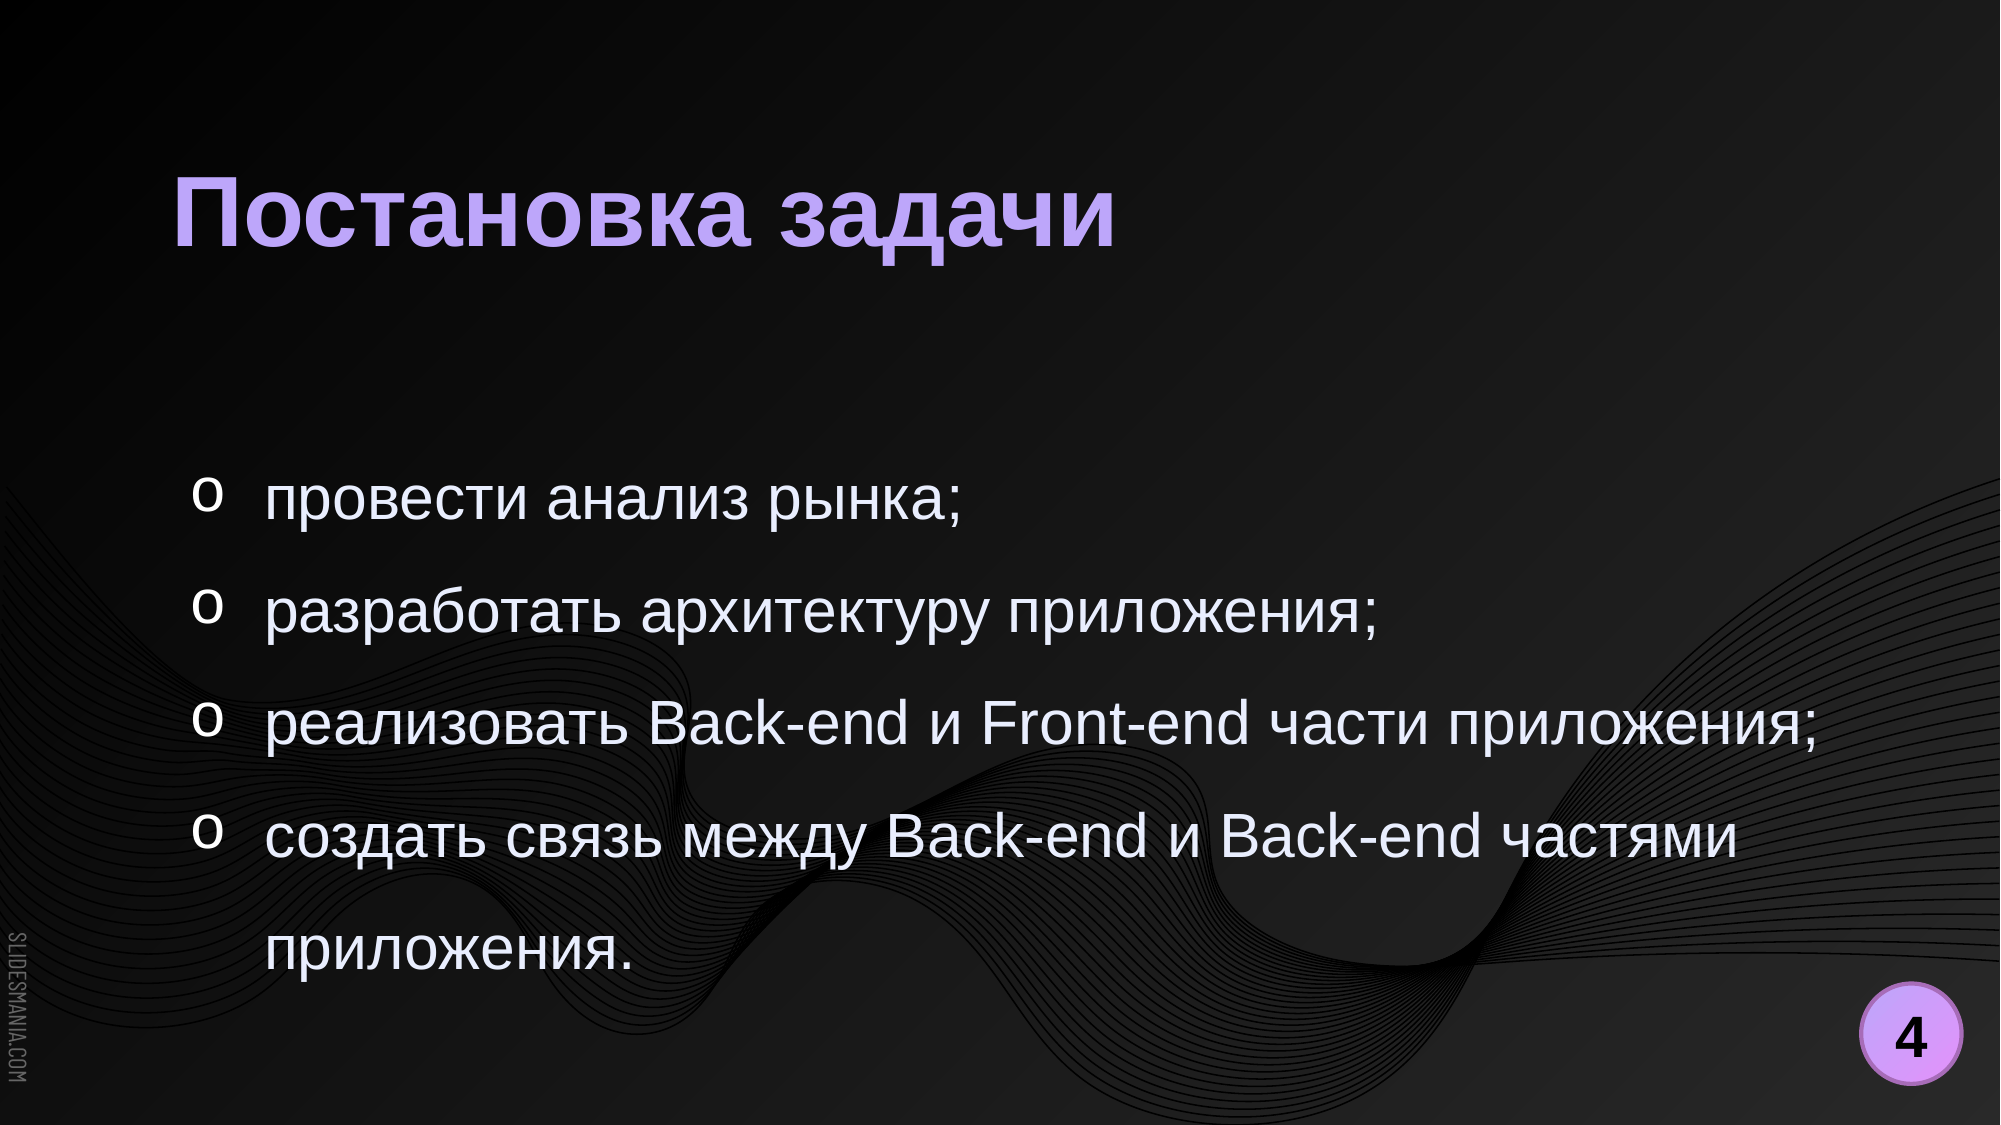

# Постановка задачи
провести анализ рынка;
разработать архитектуру приложения;
реализовать Back-end и Front-end части приложения;
создать связь между Back-end и Back-end частями приложения.
4